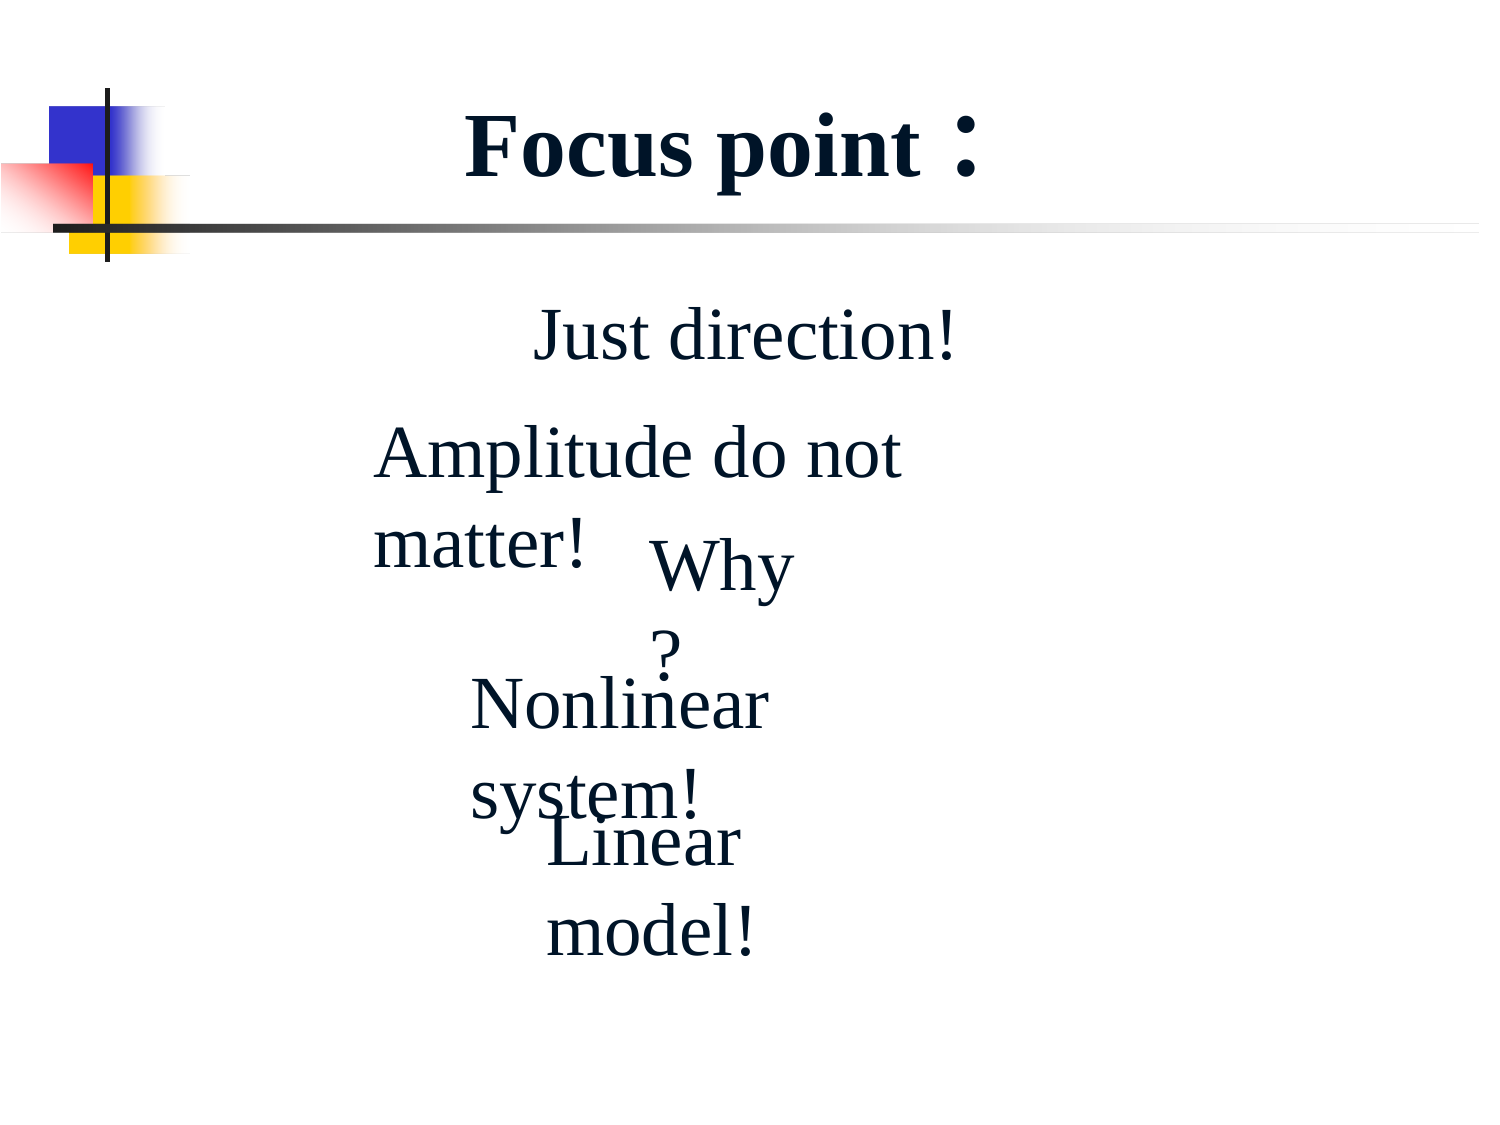

# Focus point：
Just direction!
Amplitude do not matter!
Why?
Nonlinear system!
Linear model!